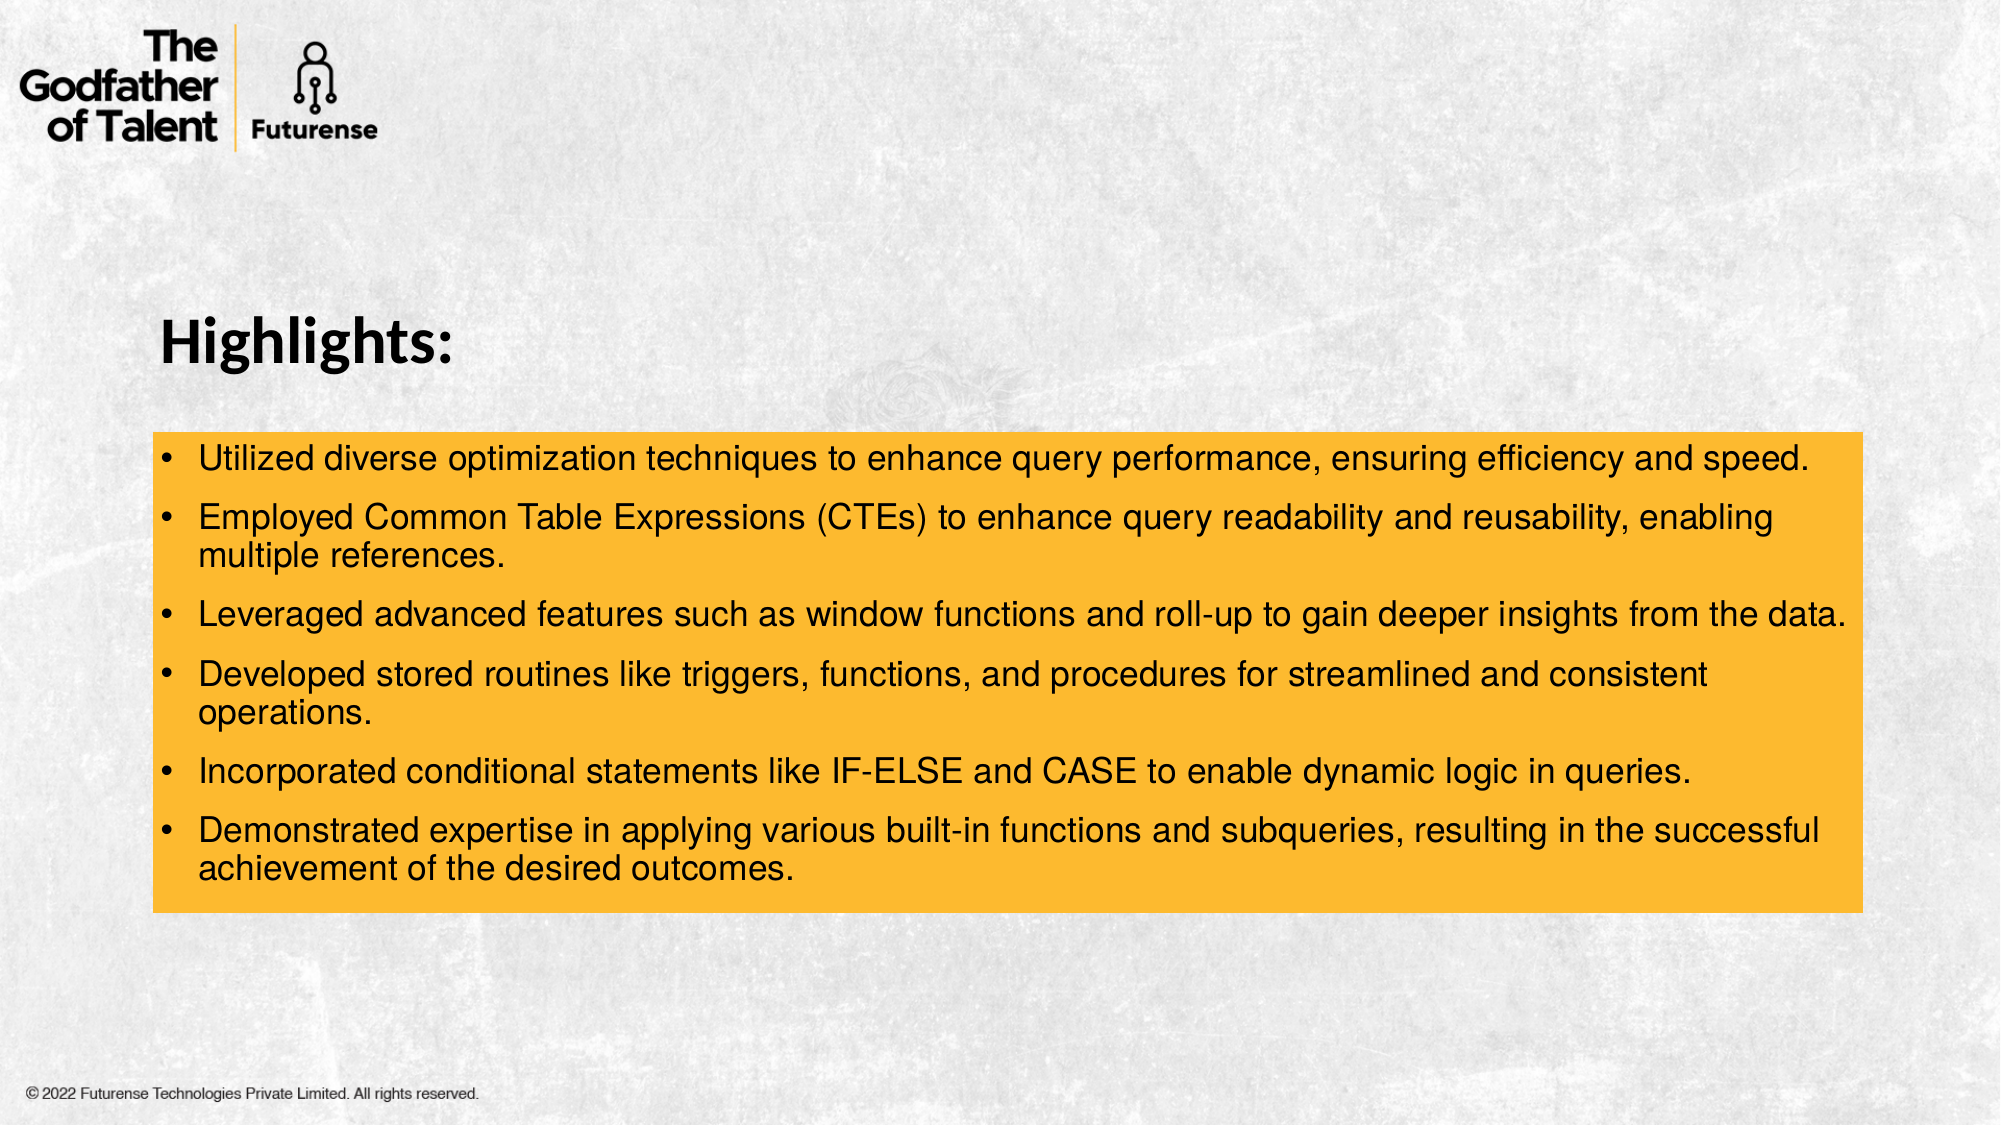

# Highlights:
Utilized diverse optimization techniques to enhance query performance, ensuring efficiency and speed.
Employed Common Table Expressions (CTEs) to enhance query readability and reusability, enabling multiple references.
Leveraged advanced features such as window functions and roll-up to gain deeper insights from the data.
Developed stored routines like triggers, functions, and procedures for streamlined and consistent operations.
Incorporated conditional statements like IF-ELSE and CASE to enable dynamic logic in queries.
Demonstrated expertise in applying various built-in functions and subqueries, resulting in the successful achievement of the desired outcomes.